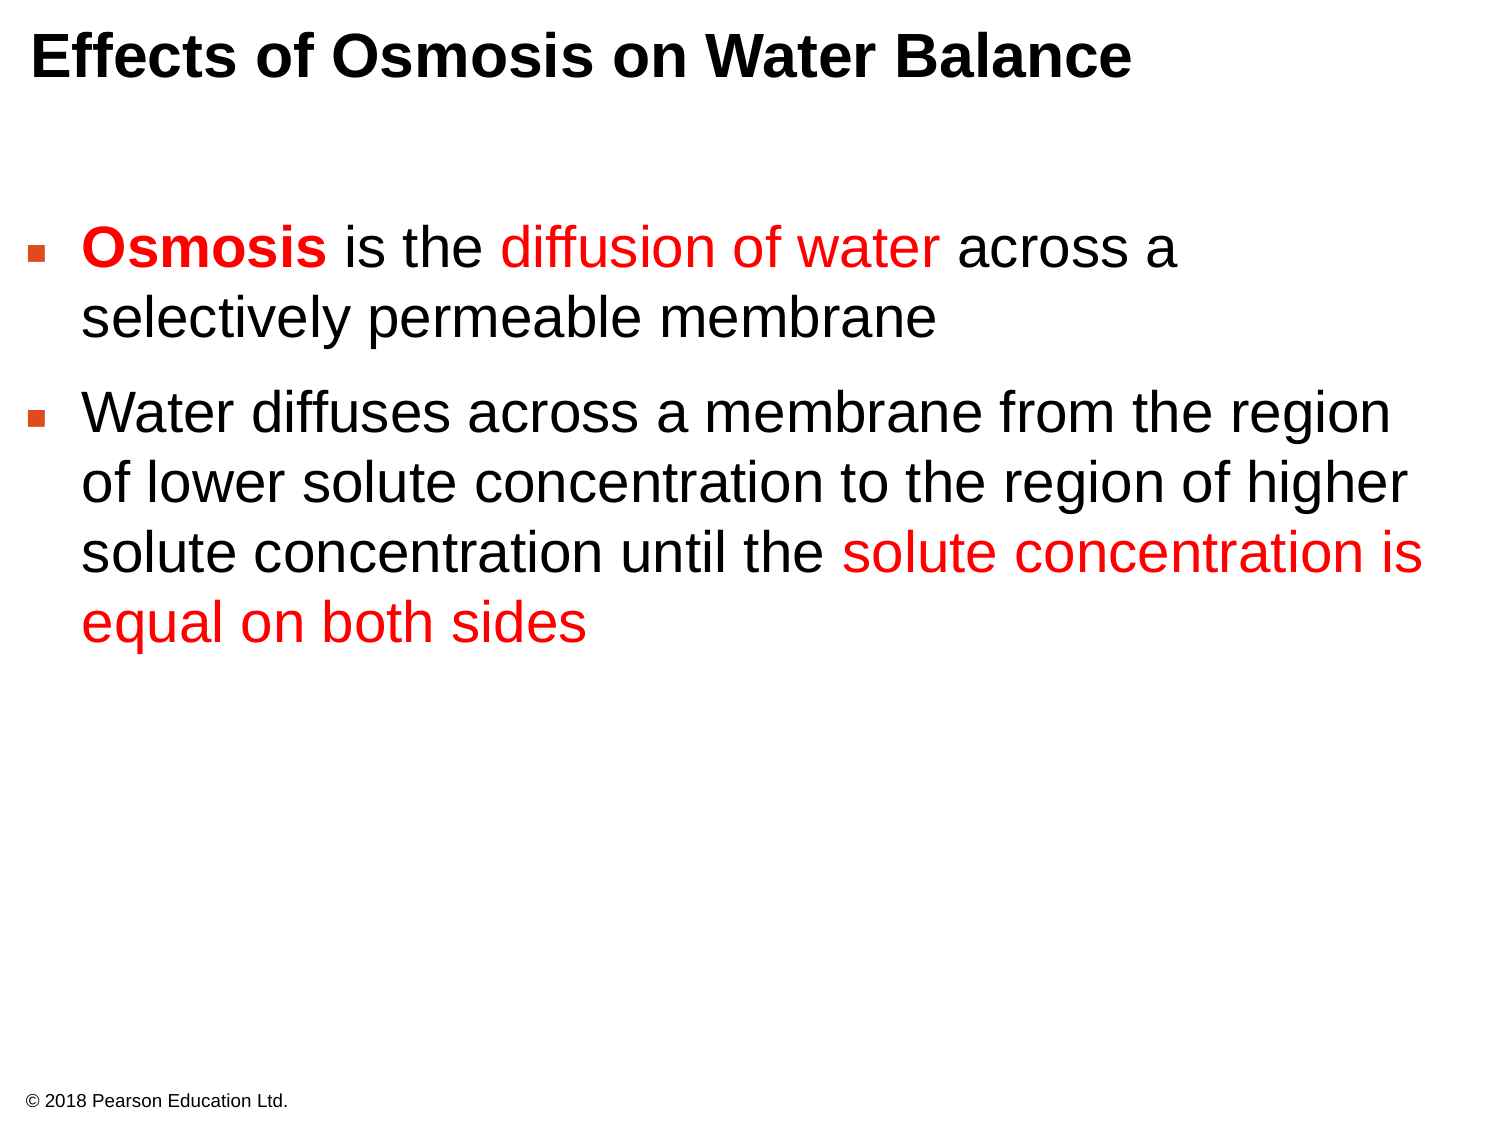

# Effects of Osmosis on Water Balance
Osmosis is the diffusion of water across a selectively permeable membrane
Water diffuses across a membrane from the region of lower solute concentration to the region of higher solute concentration until the solute concentration is equal on both sides
© 2018 Pearson Education Ltd.